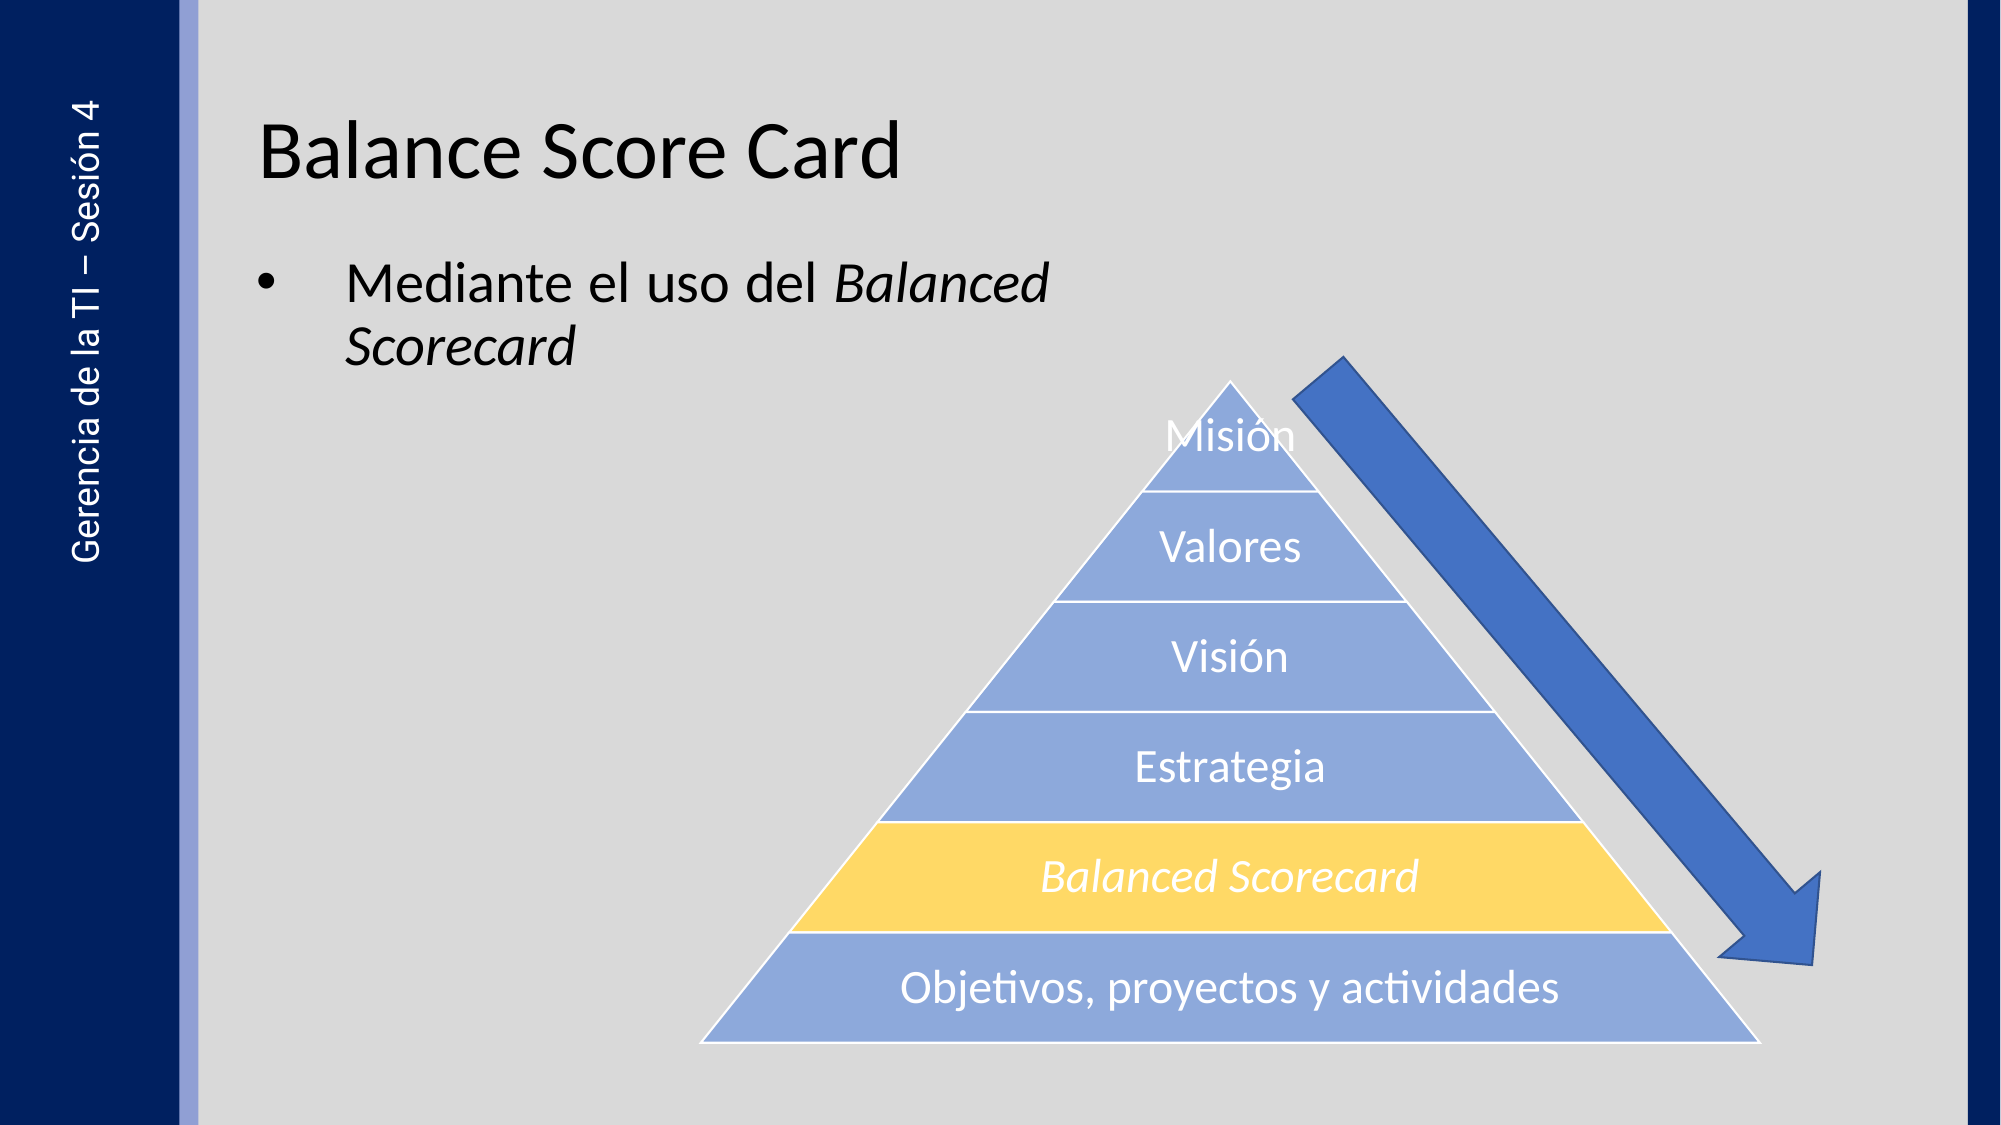

Balance Score Card
Mediante el uso del Balanced Scorecard

Misión

Valores

Visión

Estrategia

Balanced Scorecard

Objetivos, proyectos y actividades
Gerencia de la TI – Sesión 4